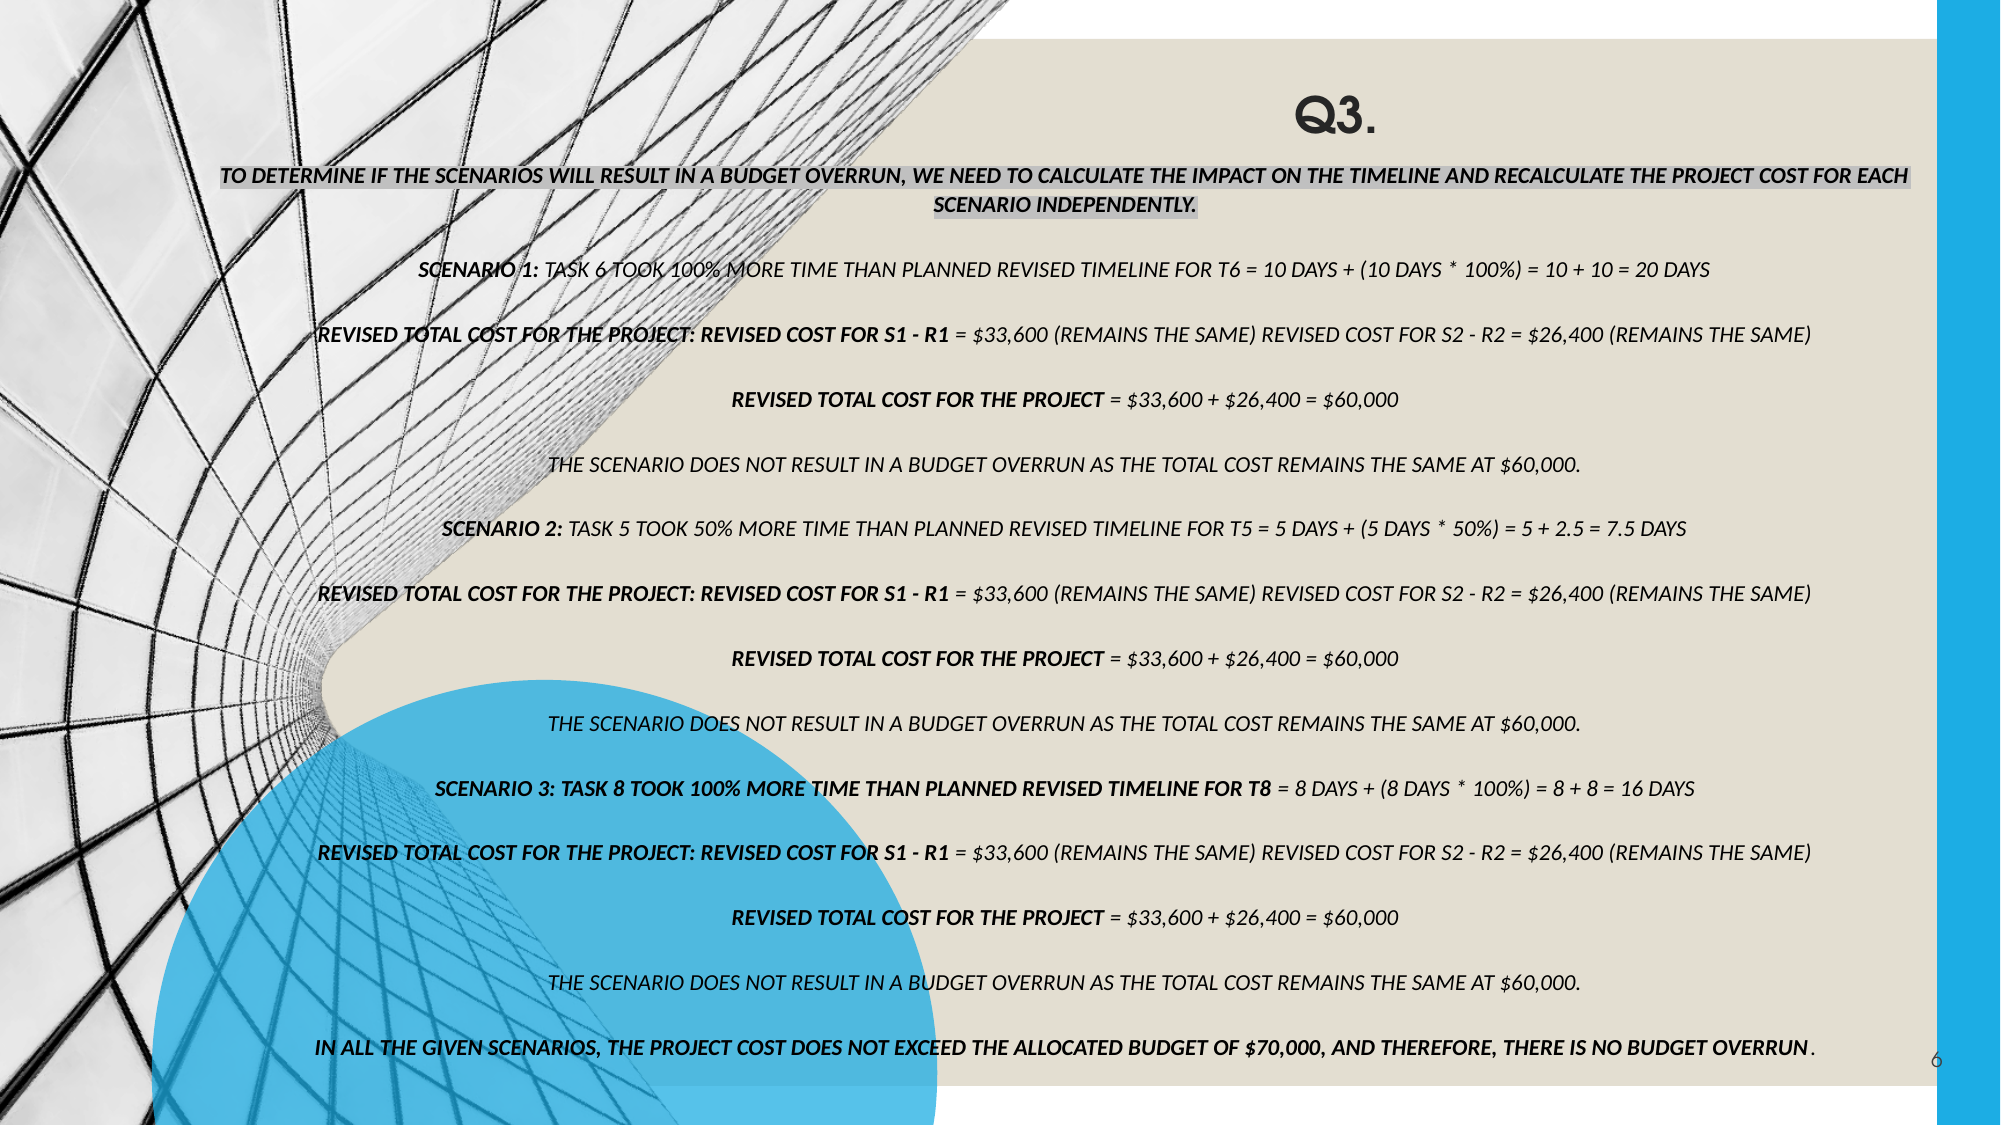

# Q3.
To determine if the scenarios will result in a budget overrun, we need to calculate the impact on the timeline and recalculate the project cost for each scenario independently.
Scenario 1: Task 6 took 100% more time than planned Revised timeline for T6 = 10 days + (10 days * 100%) = 10 + 10 = 20 days
Revised total cost for the project: Revised cost for S1 - R1 = $33,600 (remains the same) Revised cost for S2 - R2 = $26,400 (remains the same)
Revised total cost for the project = $33,600 + $26,400 = $60,000
The scenario does not result in a budget overrun as the total cost remains the same at $60,000.
Scenario 2: Task 5 took 50% more time than planned Revised timeline for T5 = 5 days + (5 days * 50%) = 5 + 2.5 = 7.5 days
Revised total cost for the project: Revised cost for S1 - R1 = $33,600 (remains the same) Revised cost for S2 - R2 = $26,400 (remains the same)
Revised total cost for the project = $33,600 + $26,400 = $60,000
The scenario does not result in a budget overrun as the total cost remains the same at $60,000.
Scenario 3: Task 8 took 100% more time than planned Revised timeline for T8 = 8 days + (8 days * 100%) = 8 + 8 = 16 days
Revised total cost for the project: Revised cost for S1 - R1 = $33,600 (remains the same) Revised cost for S2 - R2 = $26,400 (remains the same)
Revised total cost for the project = $33,600 + $26,400 = $60,000
The scenario does not result in a budget overrun as the total cost remains the same at $60,000.
In all the given scenarios, the project cost does not exceed the allocated budget of $70,000, and therefore, there is no budget overrun.

6